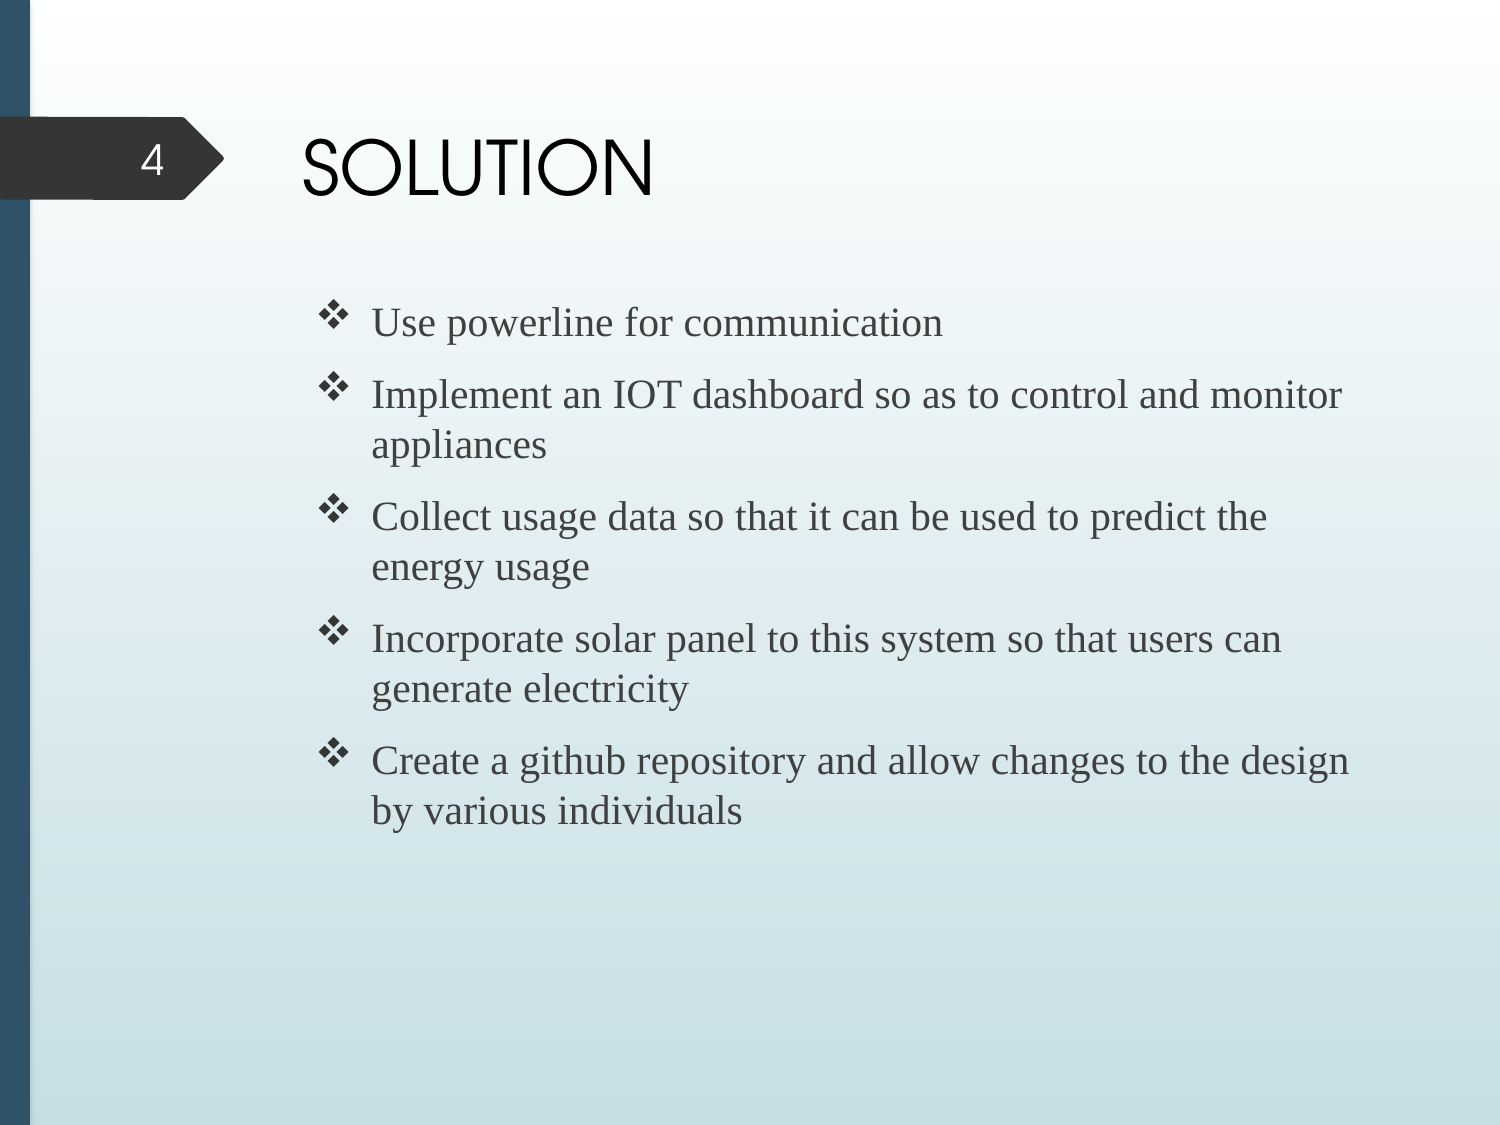

# SOLUTION
4
Use powerline for communication
Implement an IOT dashboard so as to control and monitor appliances
Collect usage data so that it can be used to predict the energy usage
Incorporate solar panel to this system so that users can generate electricity
Create a github repository and allow changes to the design by various individuals